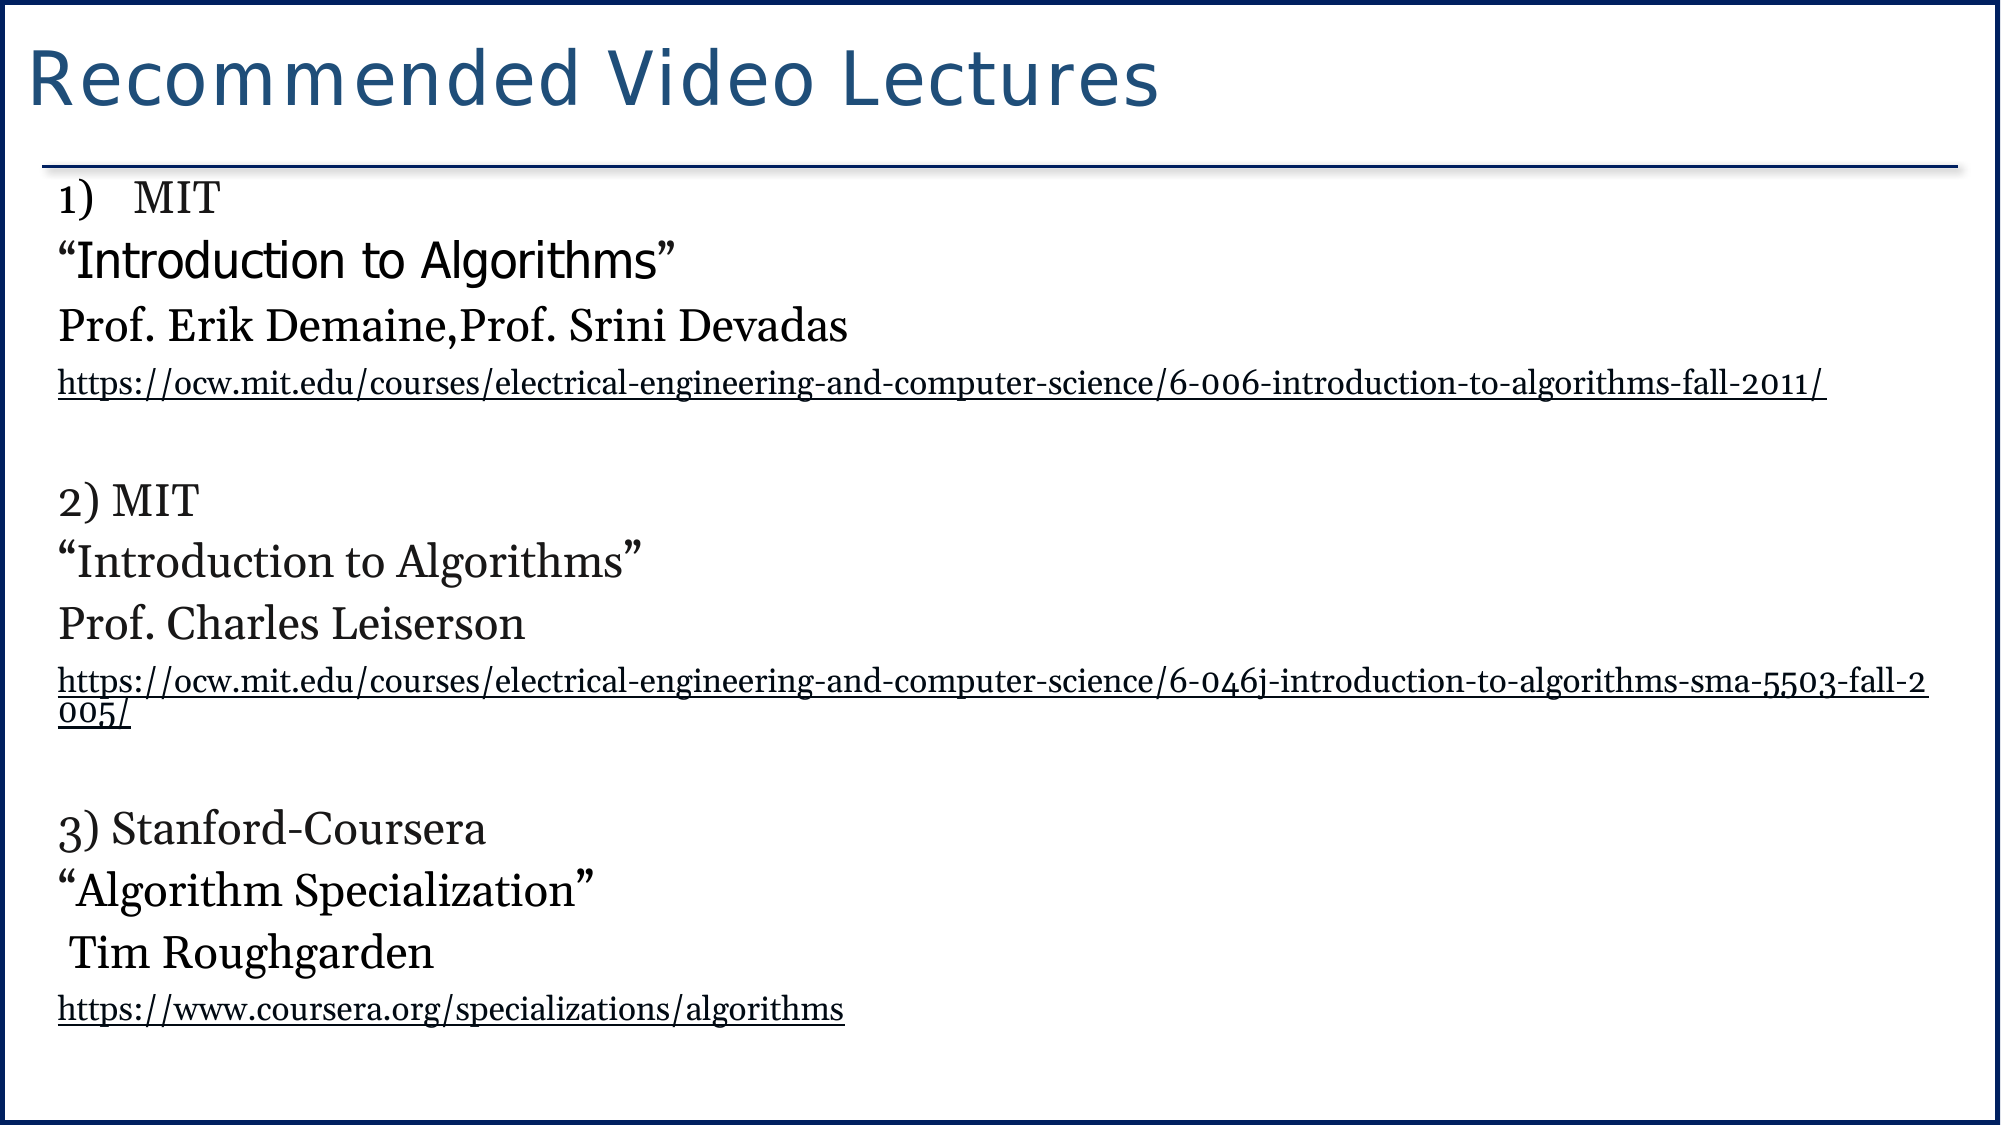

# Recommended Video Lectures
MIT
“Introduction to Algorithms”
Prof. Erik Demaine,Prof. Srini Devadas
https://ocw.mit.edu/courses/electrical-engineering-and-computer-science/6-006-introduction-to-algorithms-fall-2011/

2) MIT
“Introduction to Algorithms”
Prof. Charles Leiserson
https://ocw.mit.edu/courses/electrical-engineering-and-computer-science/6-046j-introduction-to-algorithms-sma-5503-fall-2005/

3) Stanford-Coursera
“Algorithm Specialization”
 Tim Roughgarden
https://www.coursera.org/specializations/algorithms